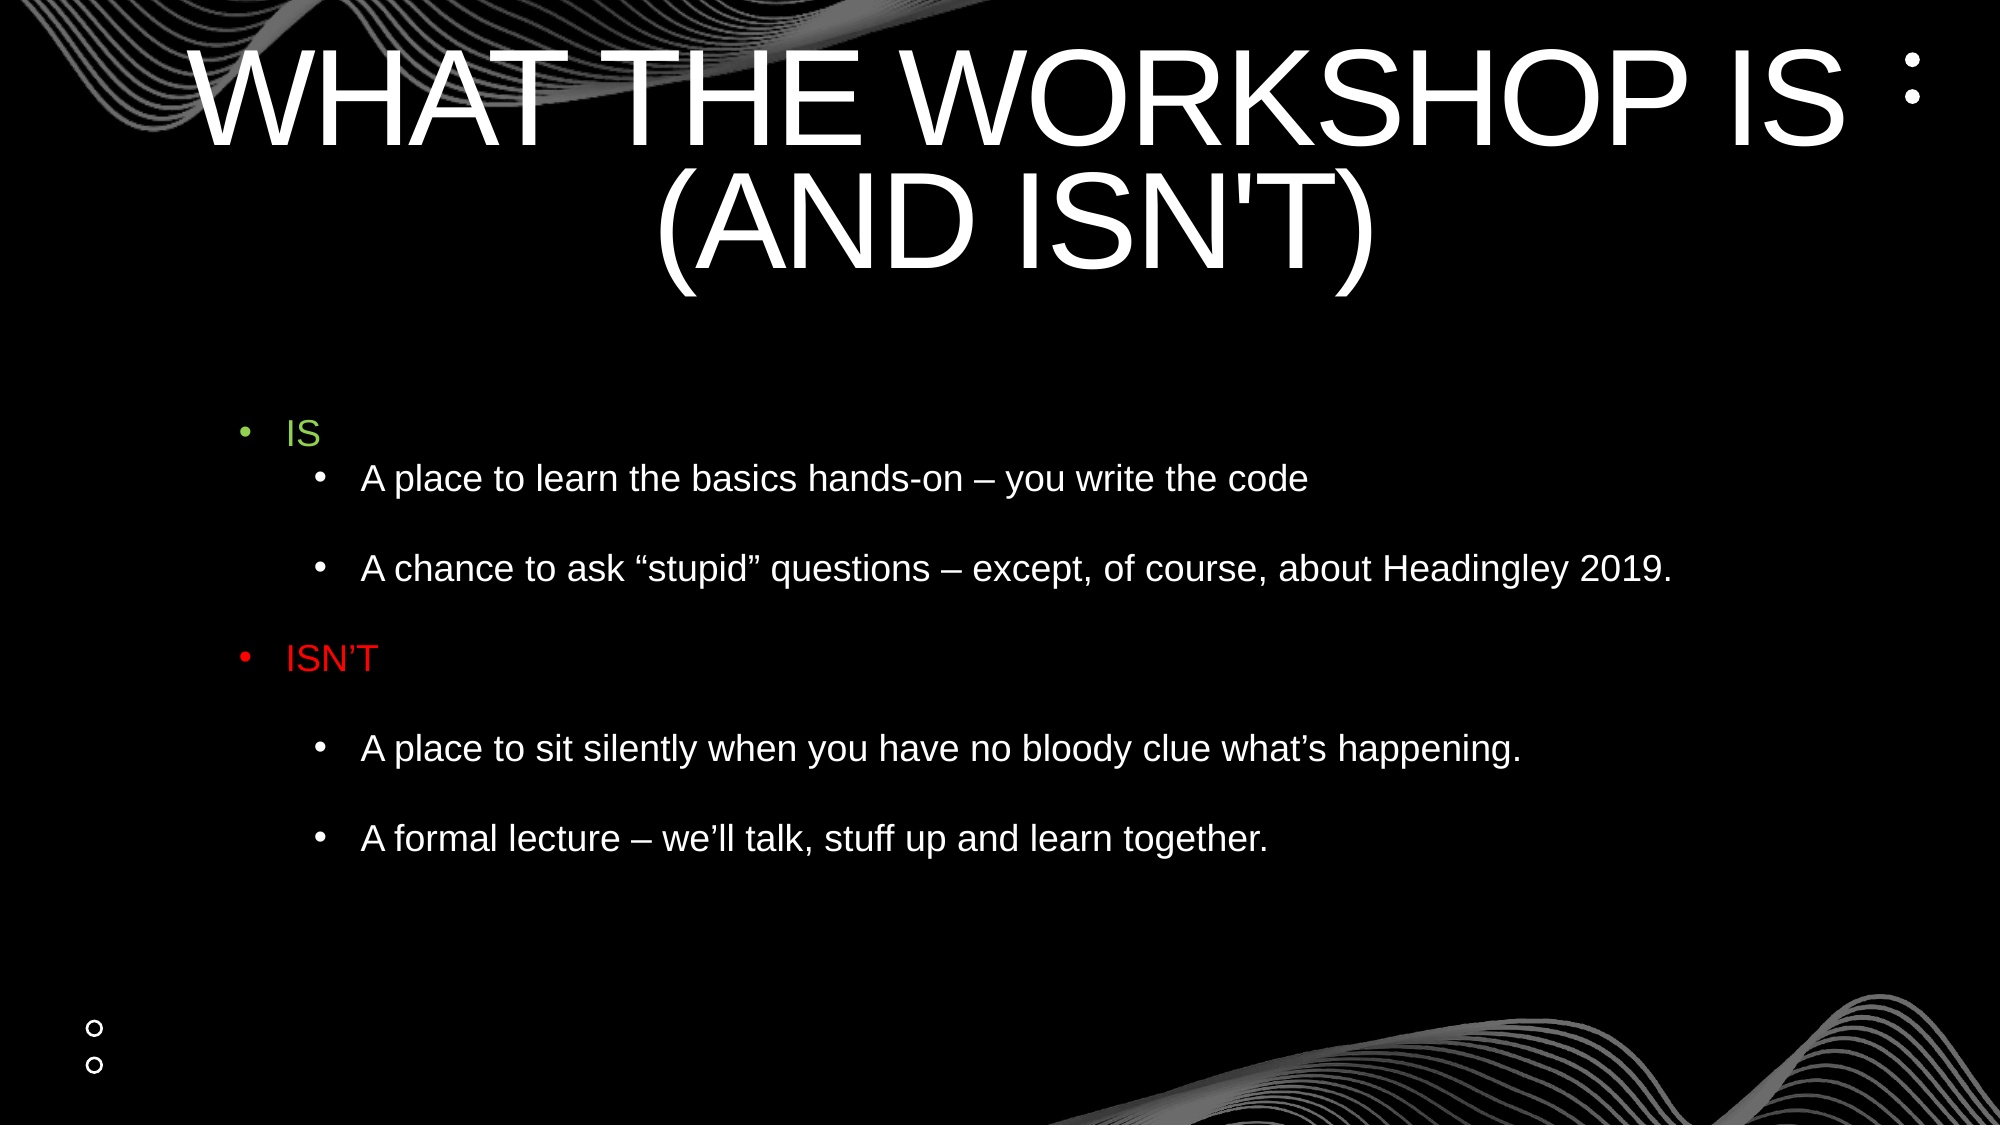

# WHAT THE WORKSHOP IS (AND Isn't)

IS
A place to learn the basics hands-on – you write the code

A chance to ask “stupid” questions – except, of course, about Headingley 2019.

ISN’T

A place to sit silently when you have no bloody clue what’s happening.

A formal lecture – we’ll talk, stuff up and learn together.